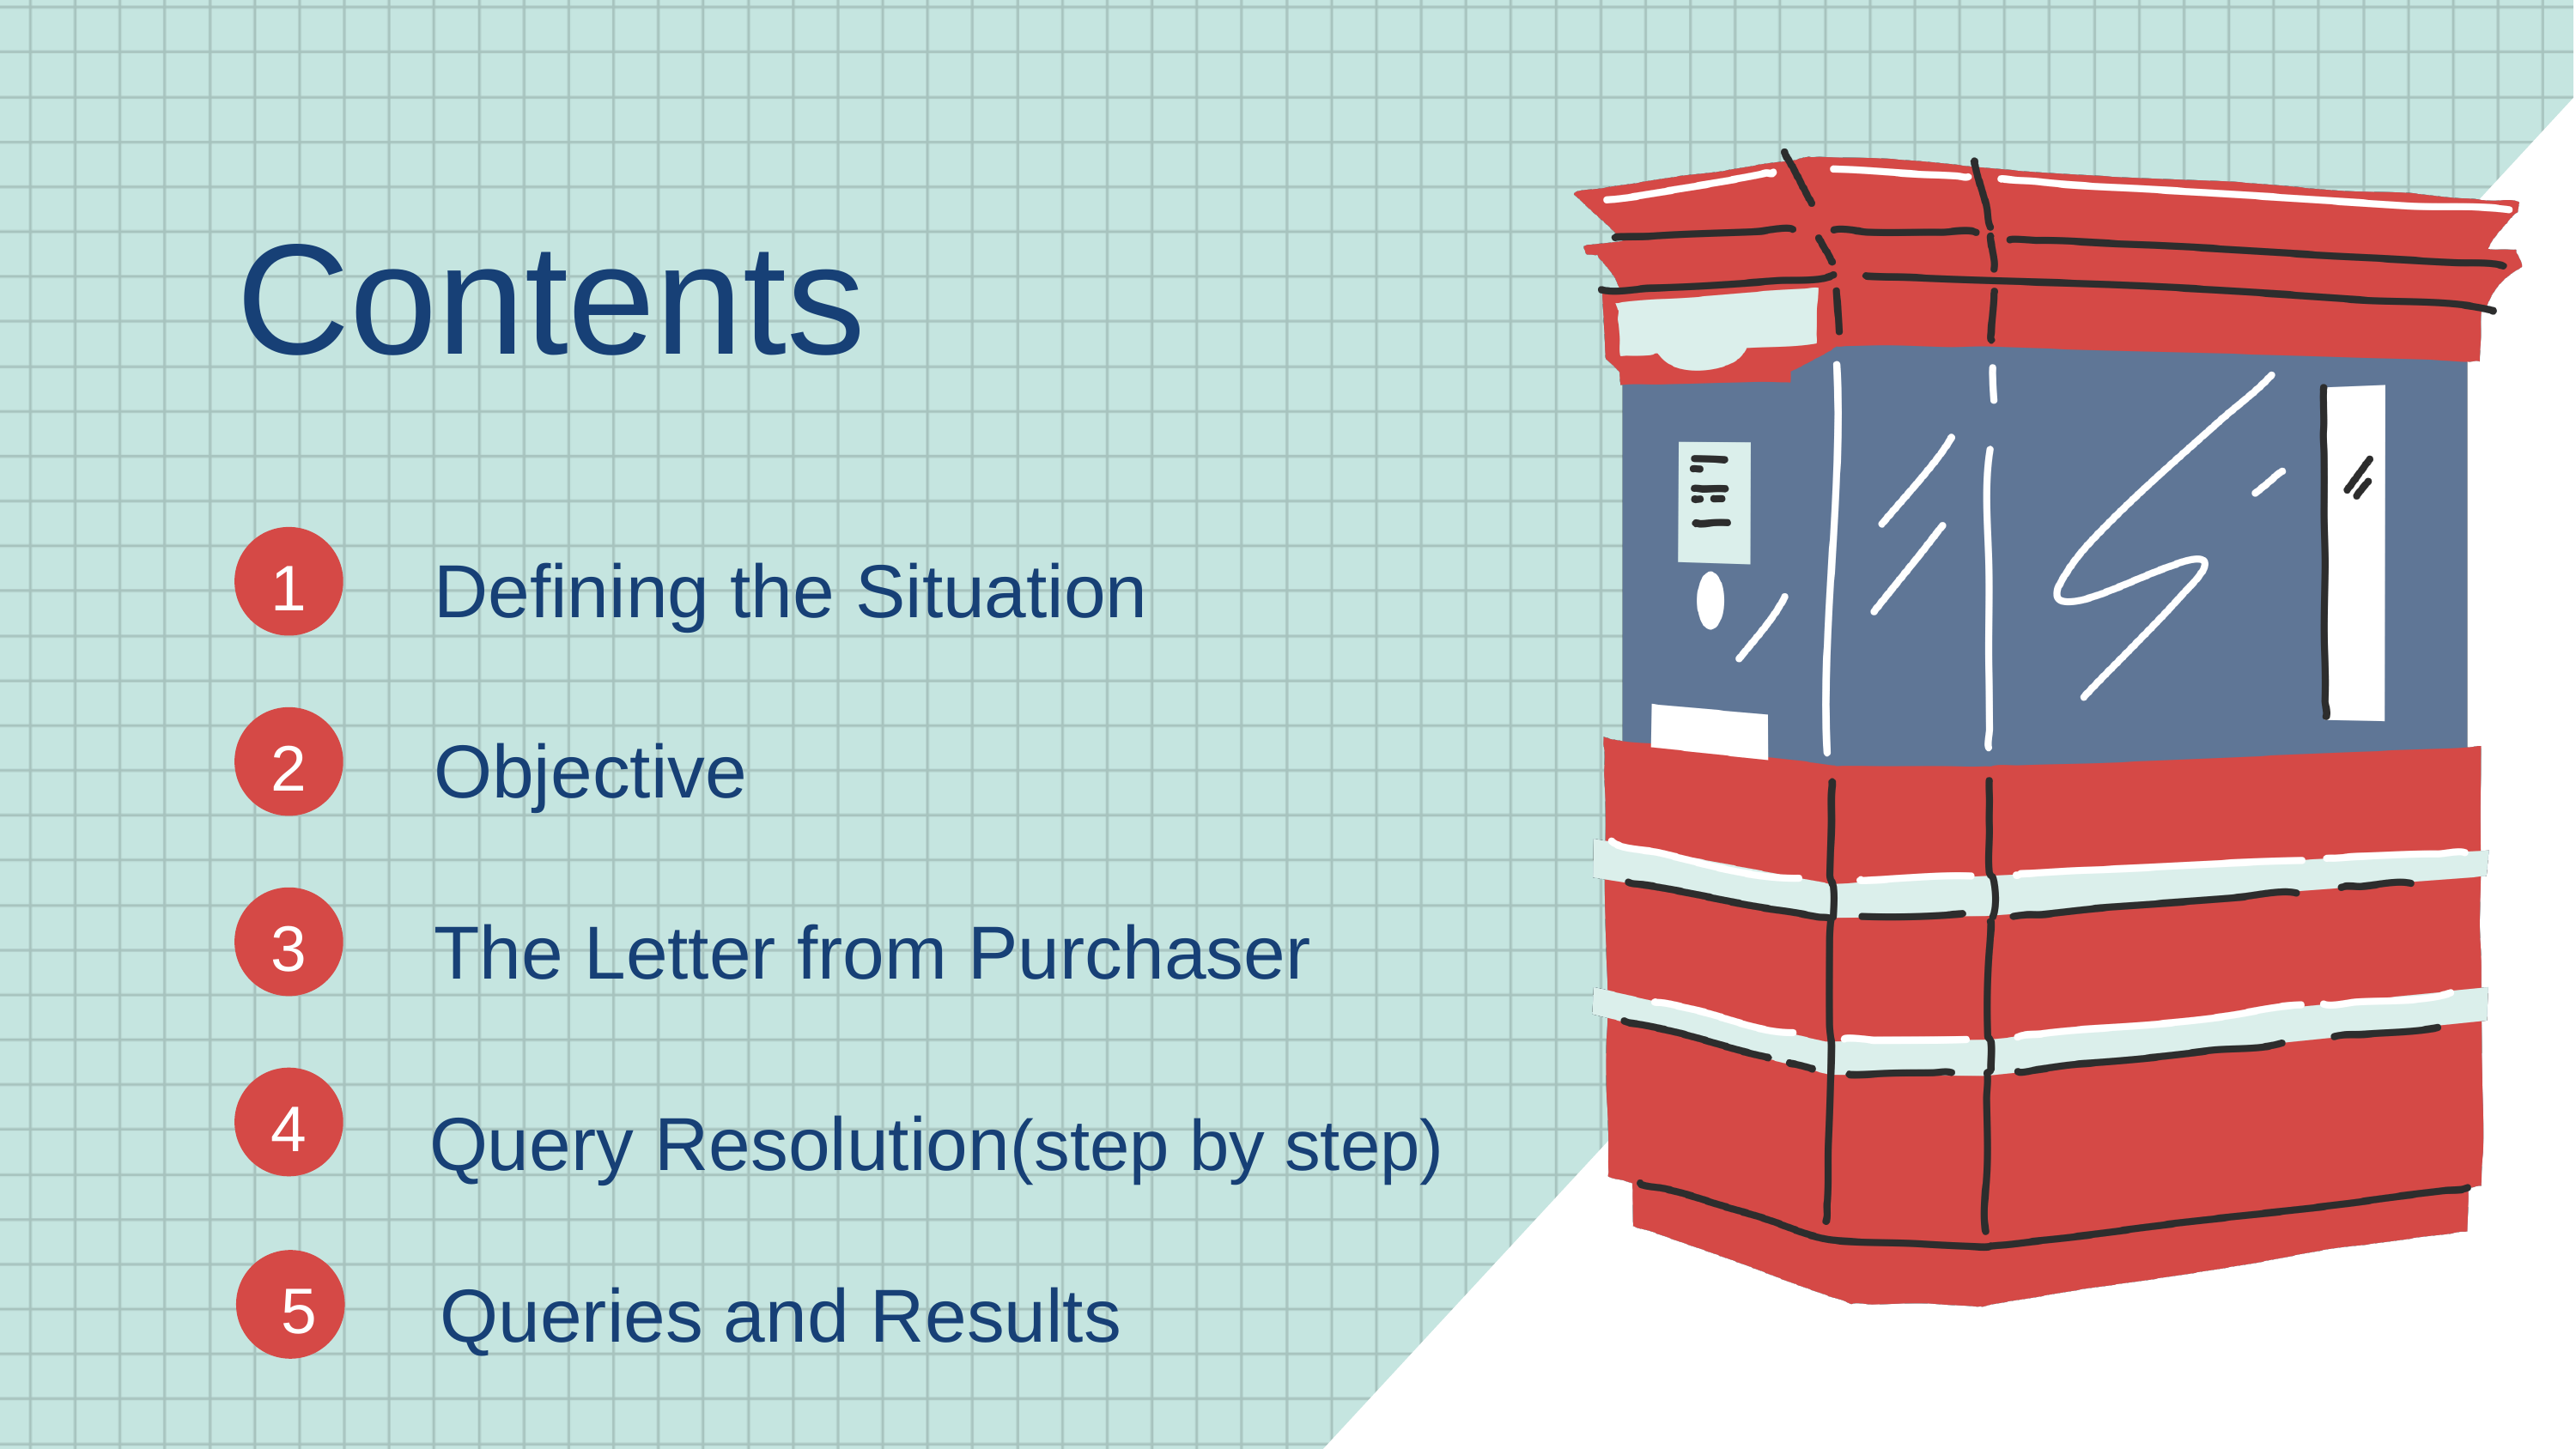

Contents
Defining the Situation
1

Objective
2

The Letter from Purchaser
3

Query Resolution(step by step)
4

Queries and Results
5